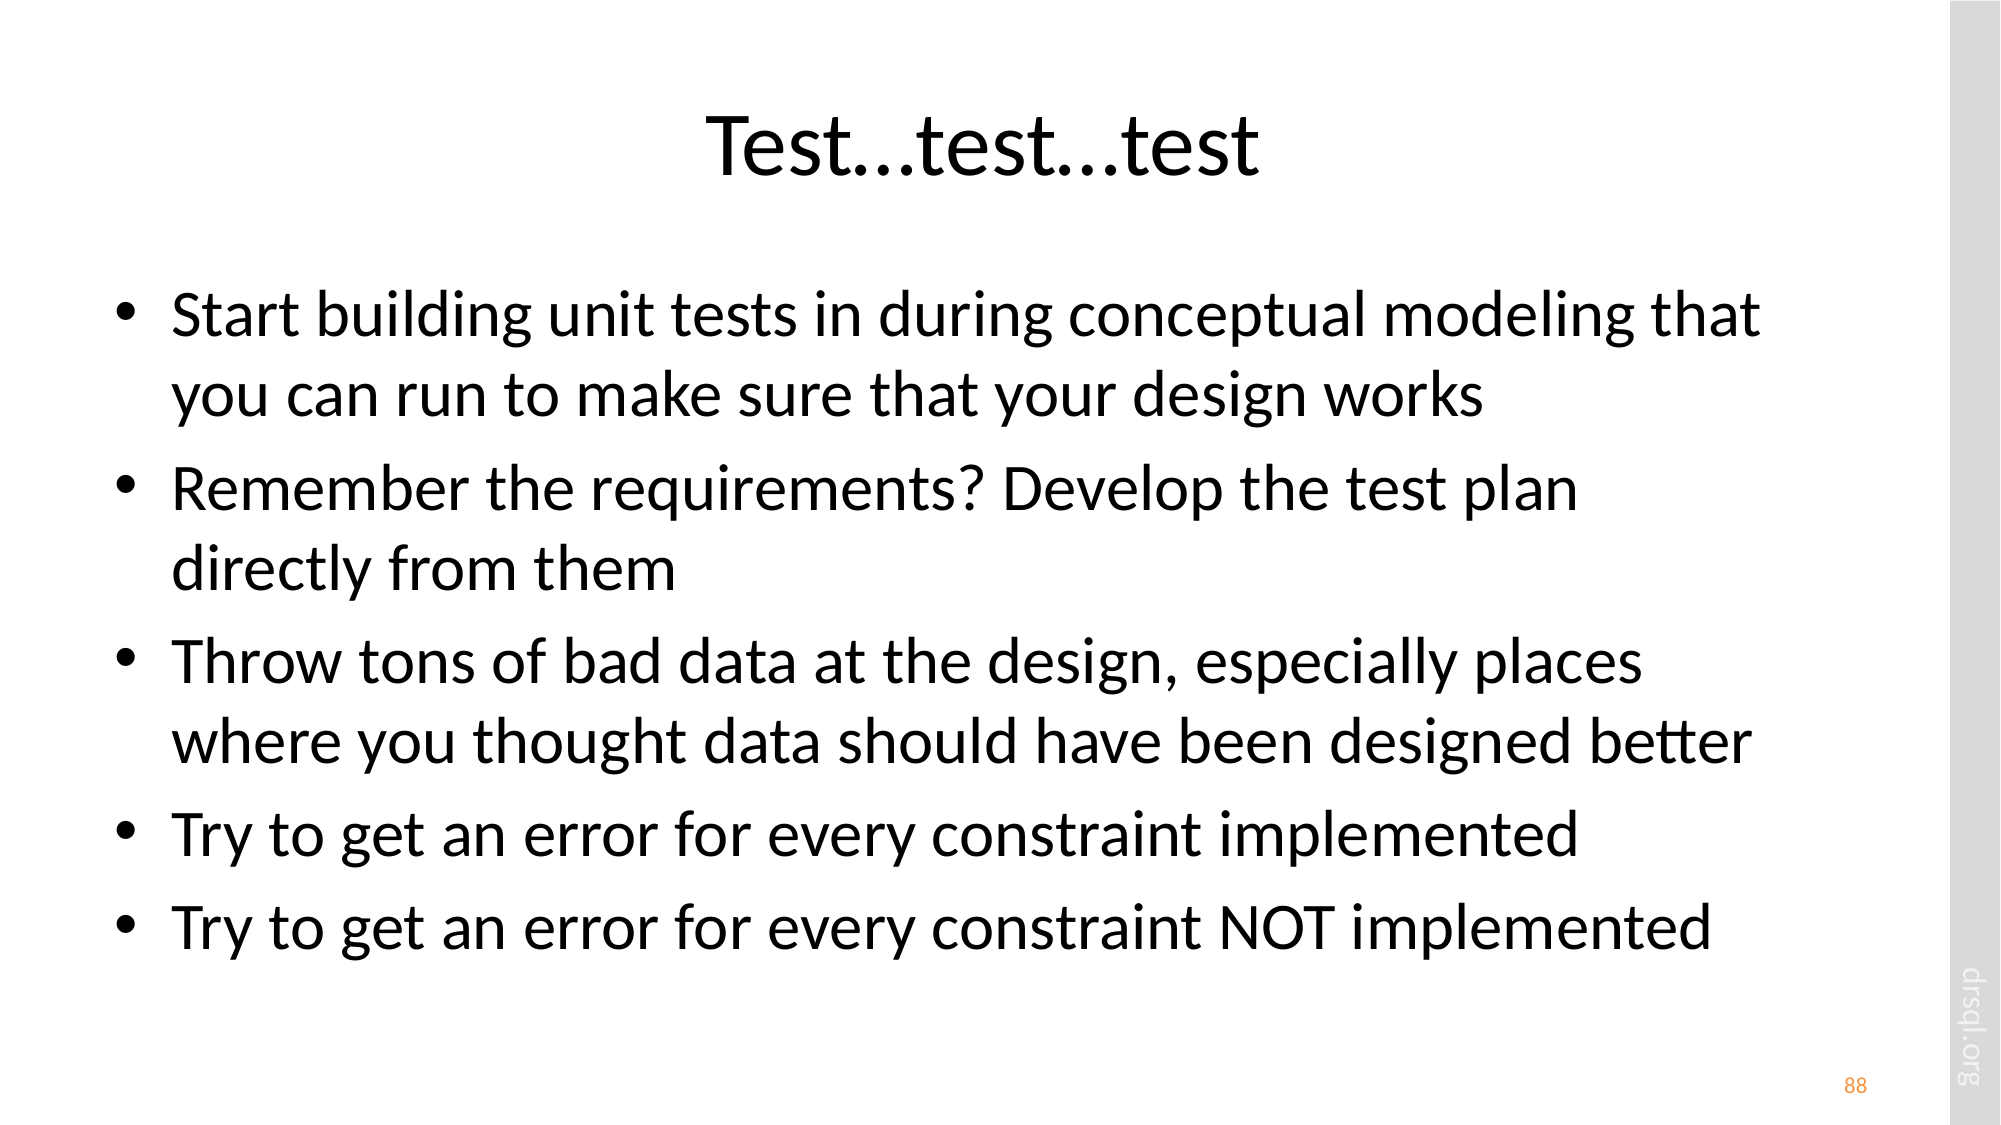

# Test…test…test
Start building unit tests in during conceptual modeling that you can run to make sure that your design works
Remember the requirements? Develop the test plan directly from them
Throw tons of bad data at the design, especially places where you thought data should have been designed better
Try to get an error for every constraint implemented
Try to get an error for every constraint NOT implemented